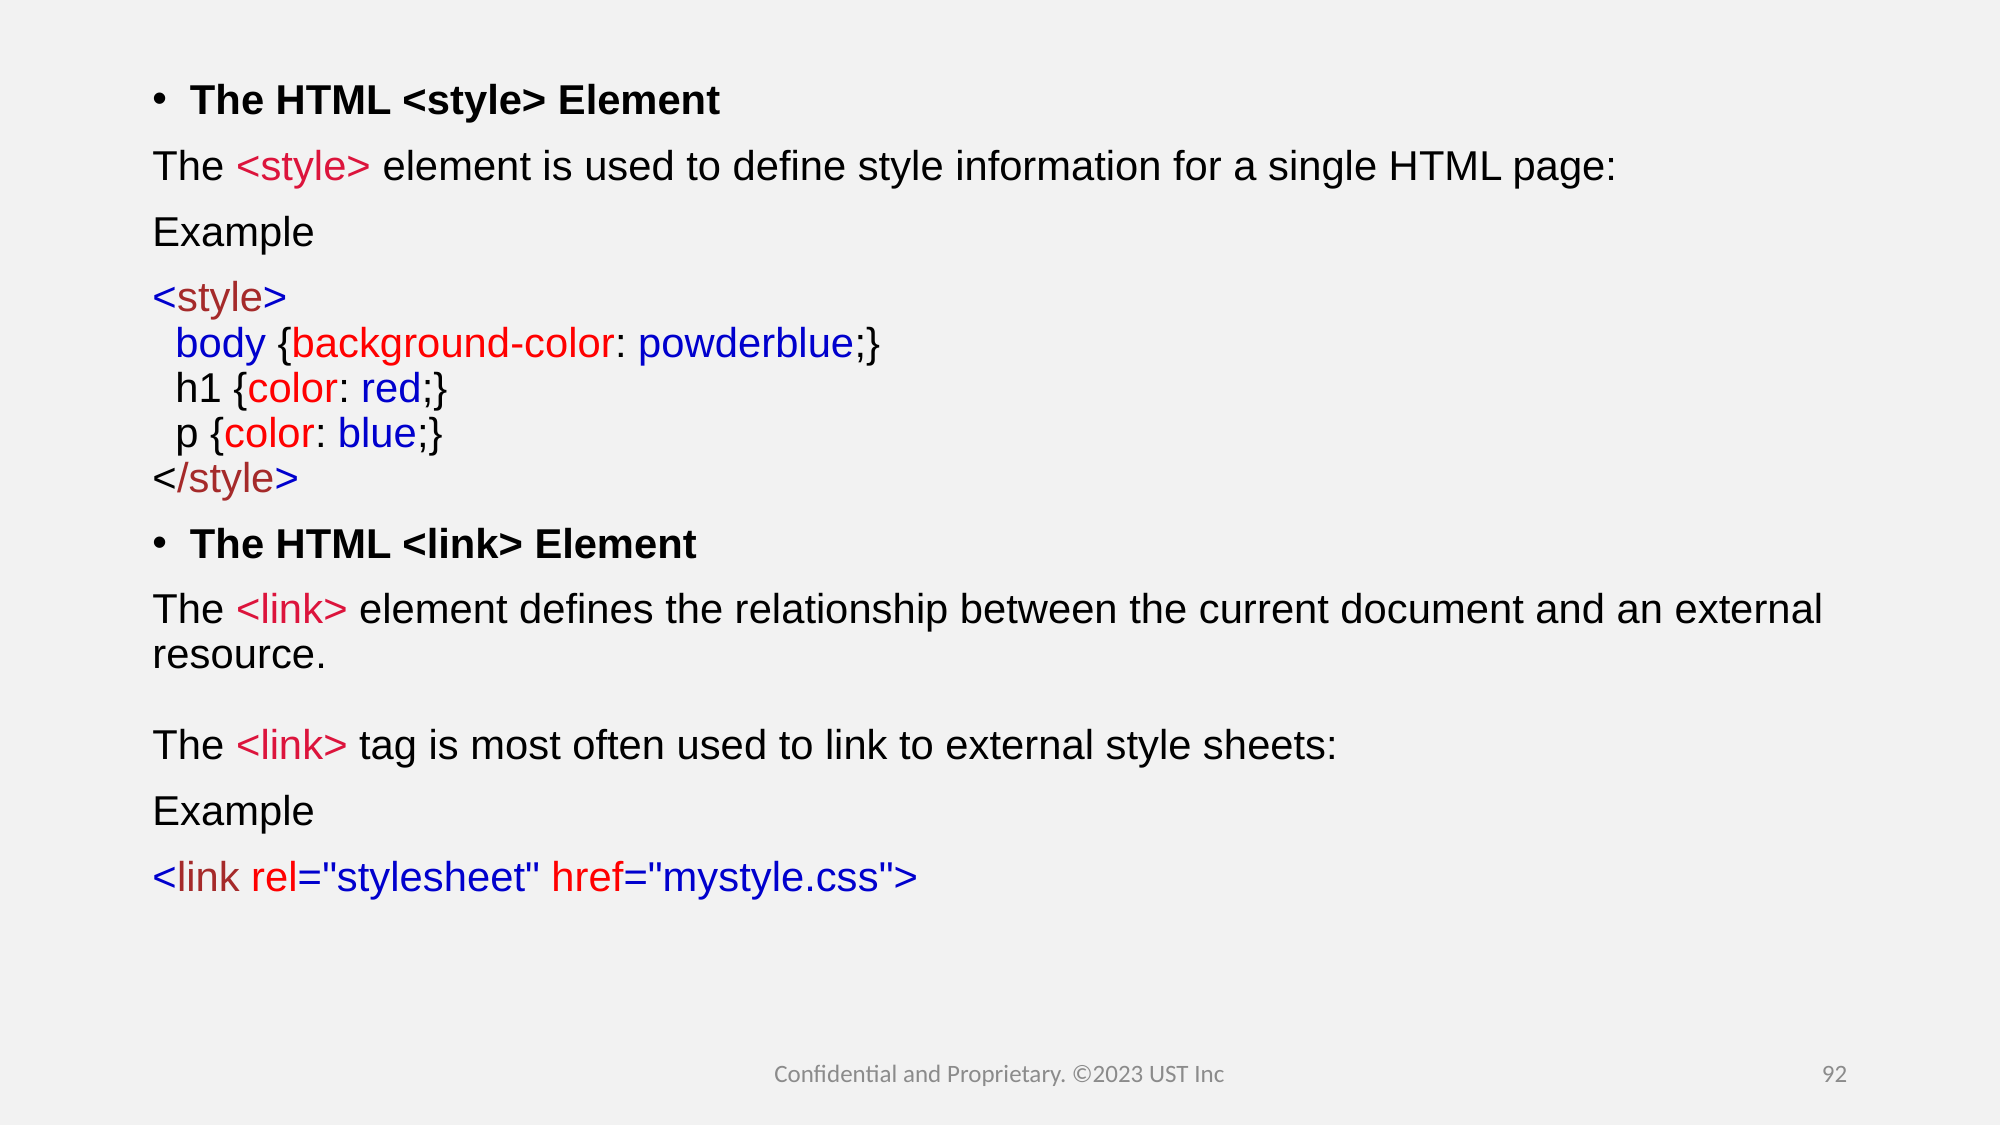

The HTML <style> Element
The <style> element is used to define style information for a single HTML page:
Example
<style>
  body {background-color: powderblue;}
  h1 {color: red;}
  p {color: blue;}
</style>
The HTML <link> Element
The <link> element defines the relationship between the current document and an external resource.
The <link> tag is most often used to link to external style sheets:
Example
<link rel="stylesheet" href="mystyle.css">

Confidential and Proprietary. ©2023 UST Inc
92